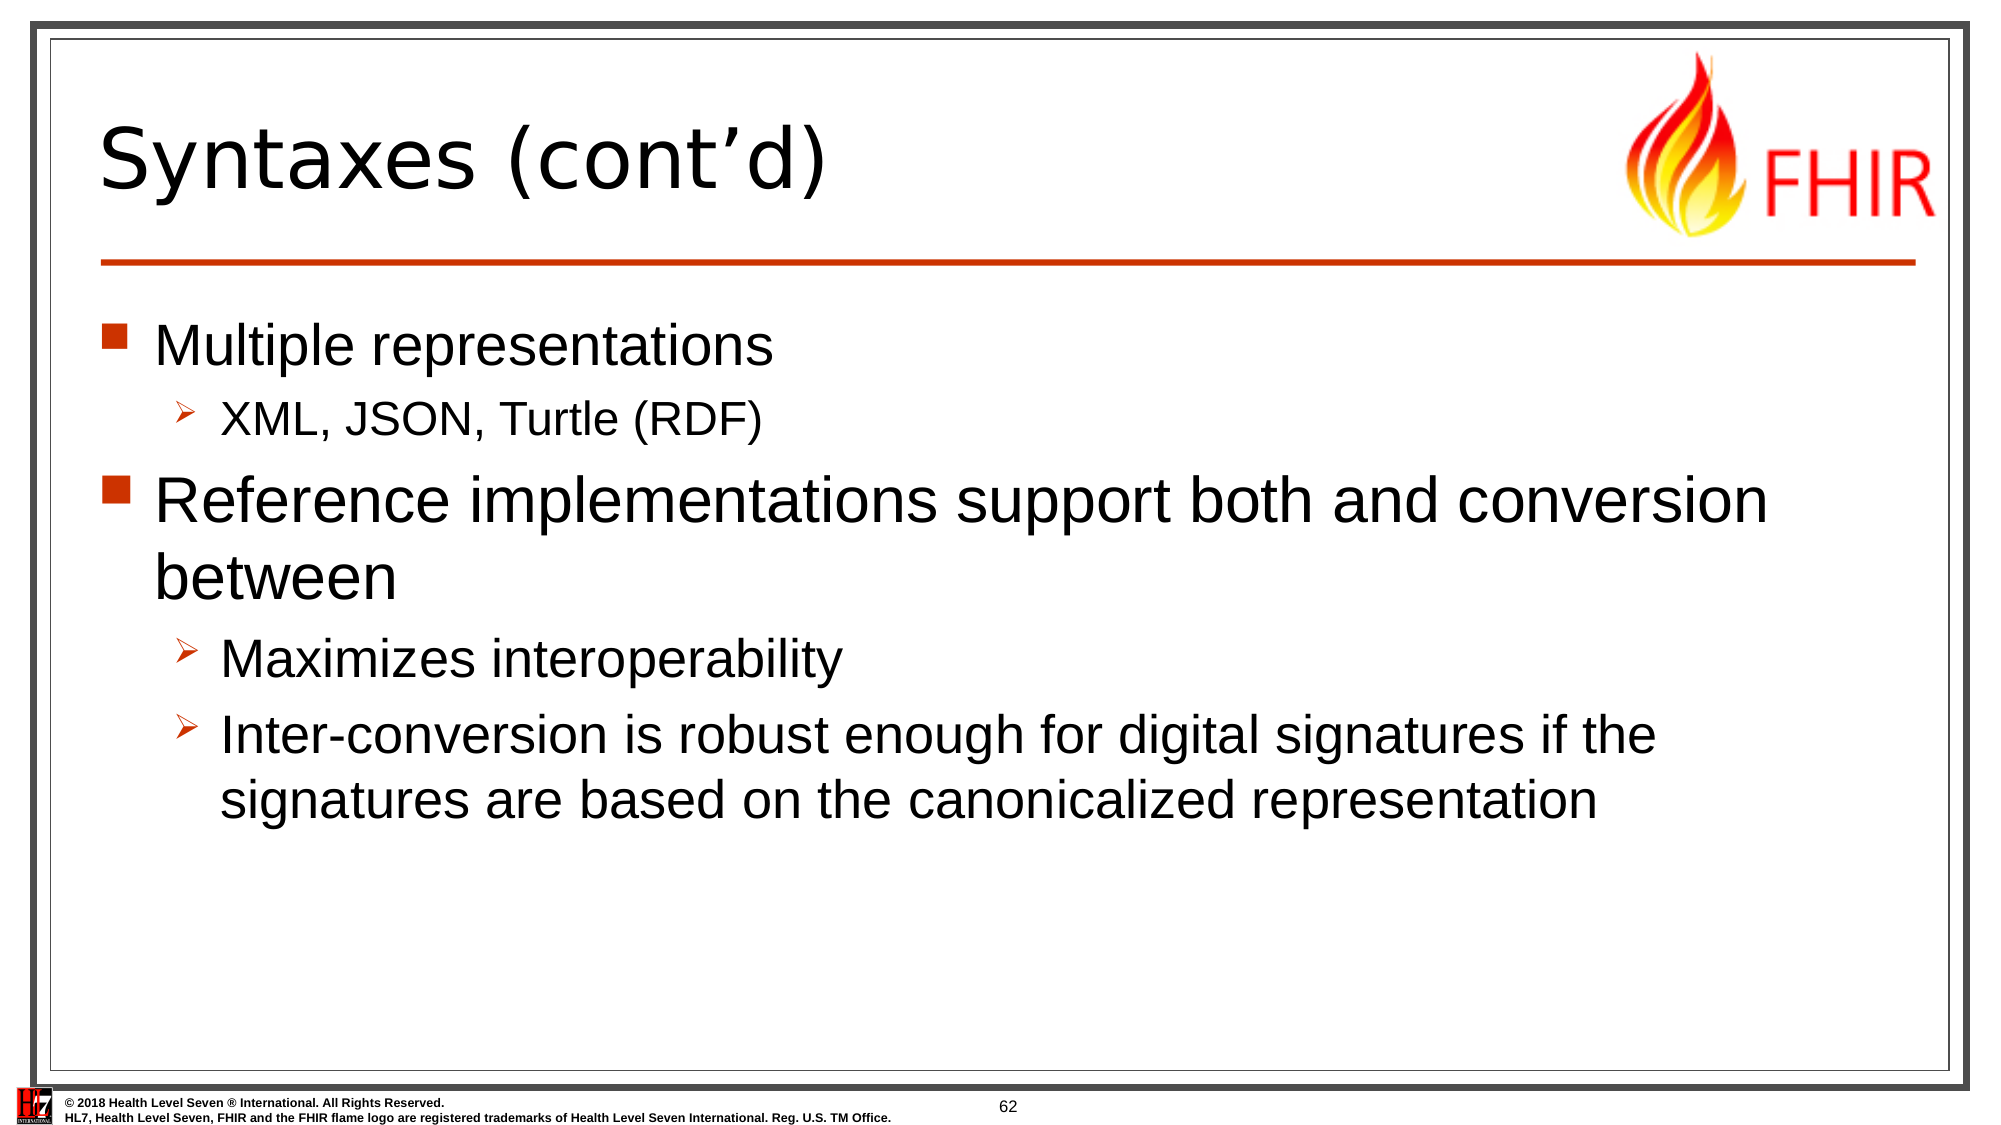

# Syntaxes (cont’d)
Multiple representations
XML, JSON, Turtle (RDF)
Reference implementations support both and conversion between
Maximizes interoperability
Inter-conversion is robust enough for digital signatures if the signatures are based on the canonicalized representation
62